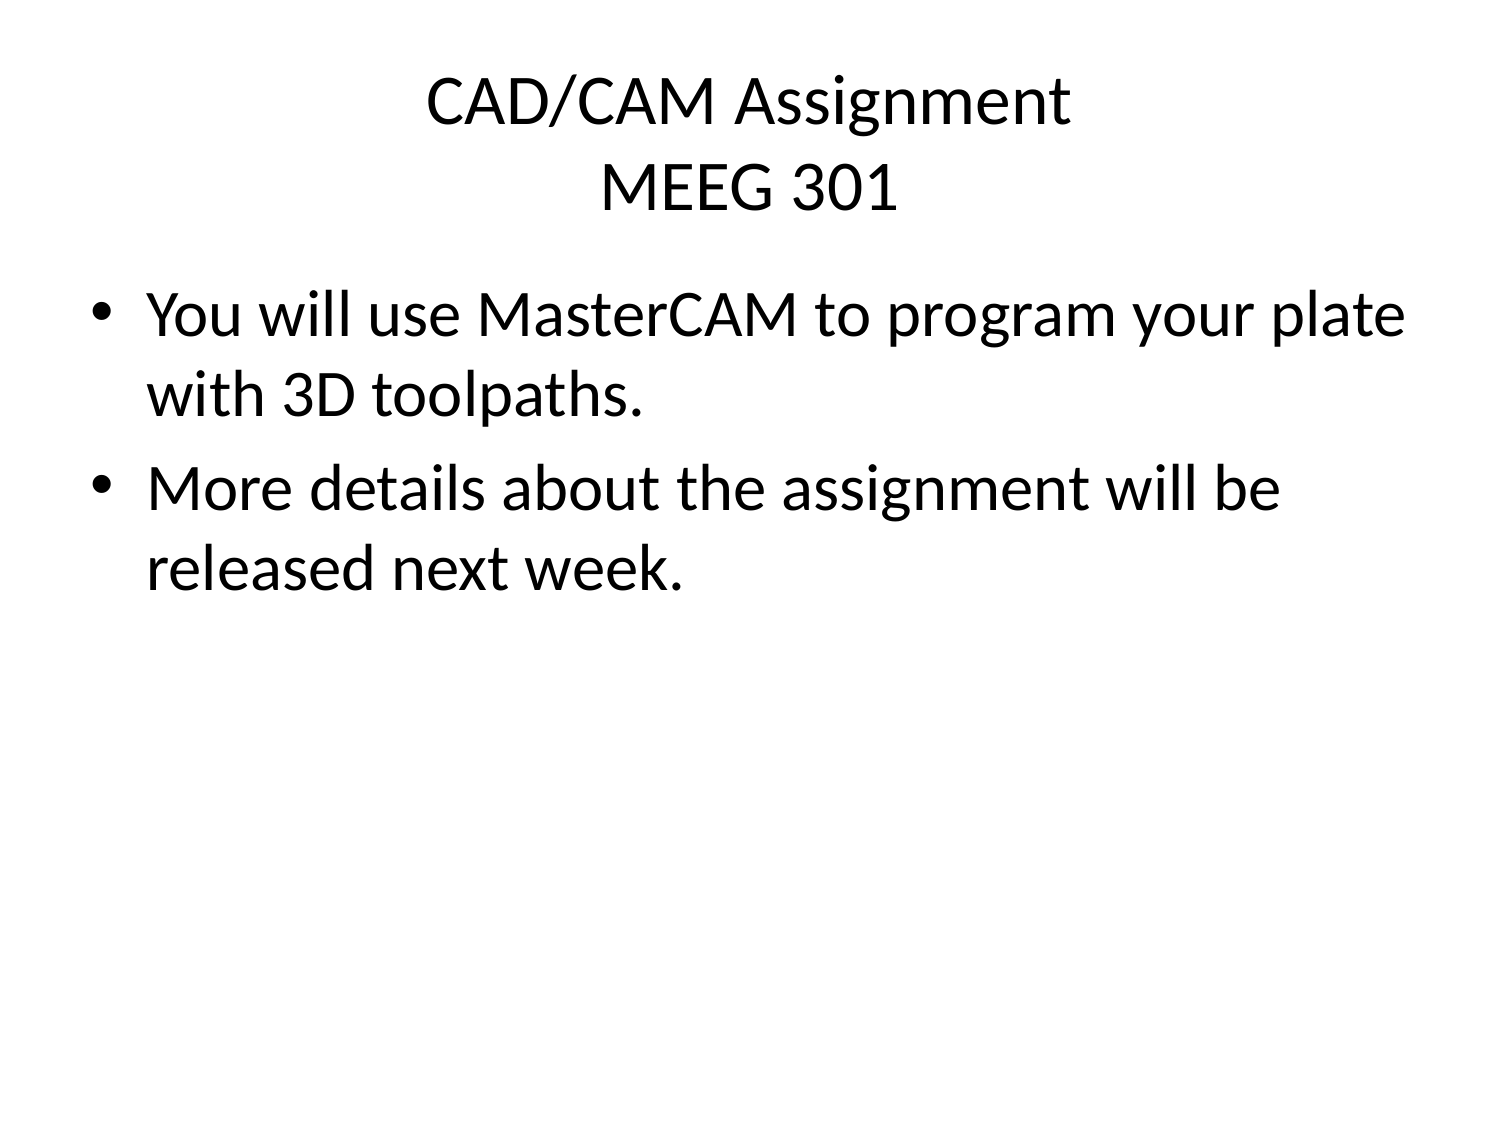

# CAD/CAM Assignment MEEG 301
You will use MasterCAM to program your plate with 3D toolpaths.
More details about the assignment will be released next week.